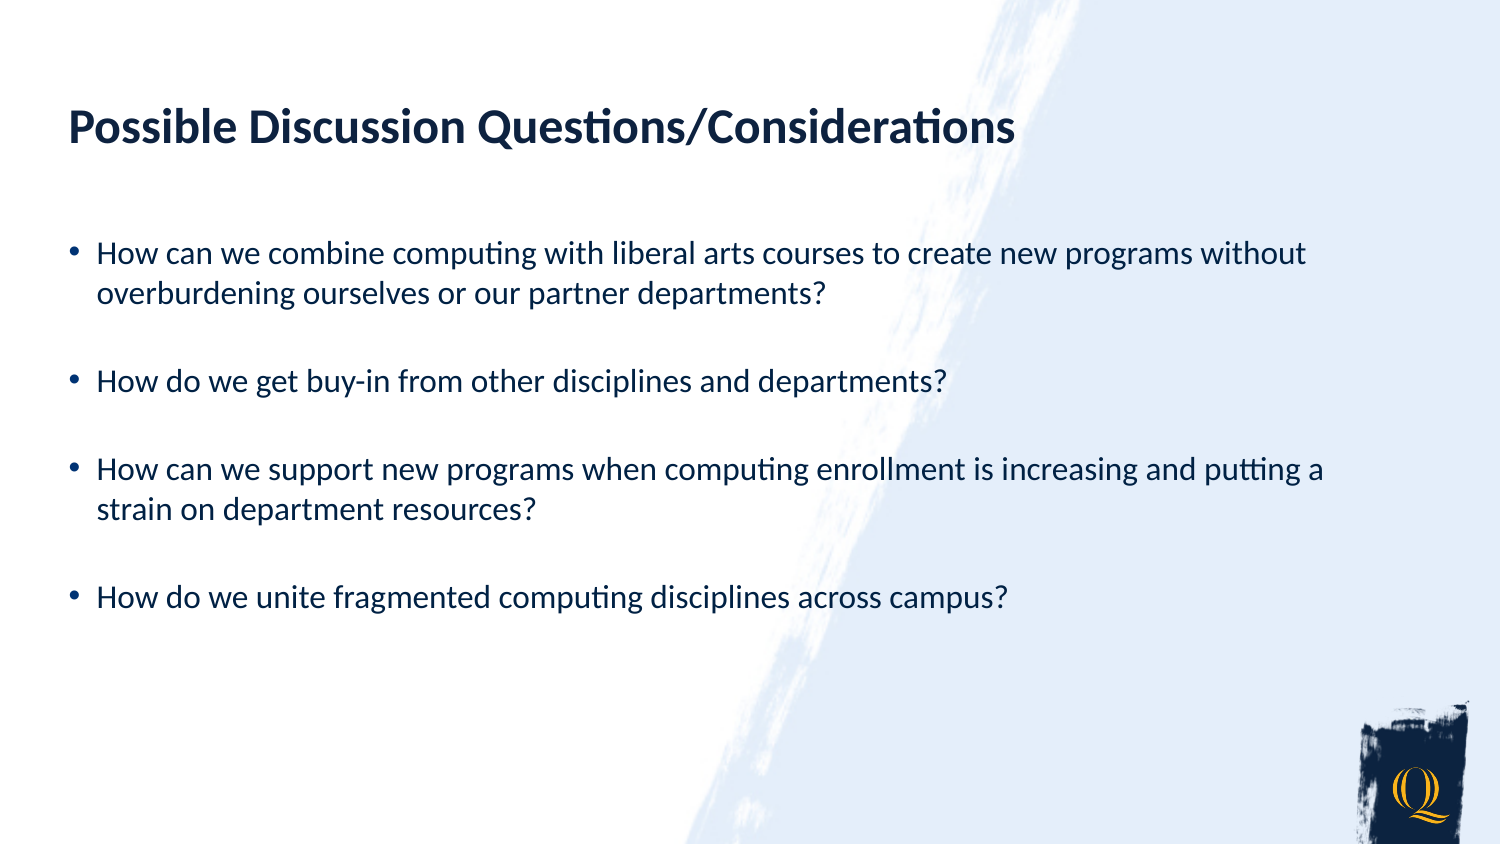

# Possible Discussion Questions/Considerations
How can we combine computing with liberal arts courses to create new programs without overburdening ourselves or our partner departments?

How do we get buy-in from other disciplines and departments?

How can we support new programs when computing enrollment is increasing and putting a strain on department resources?

How do we unite fragmented computing disciplines across campus?